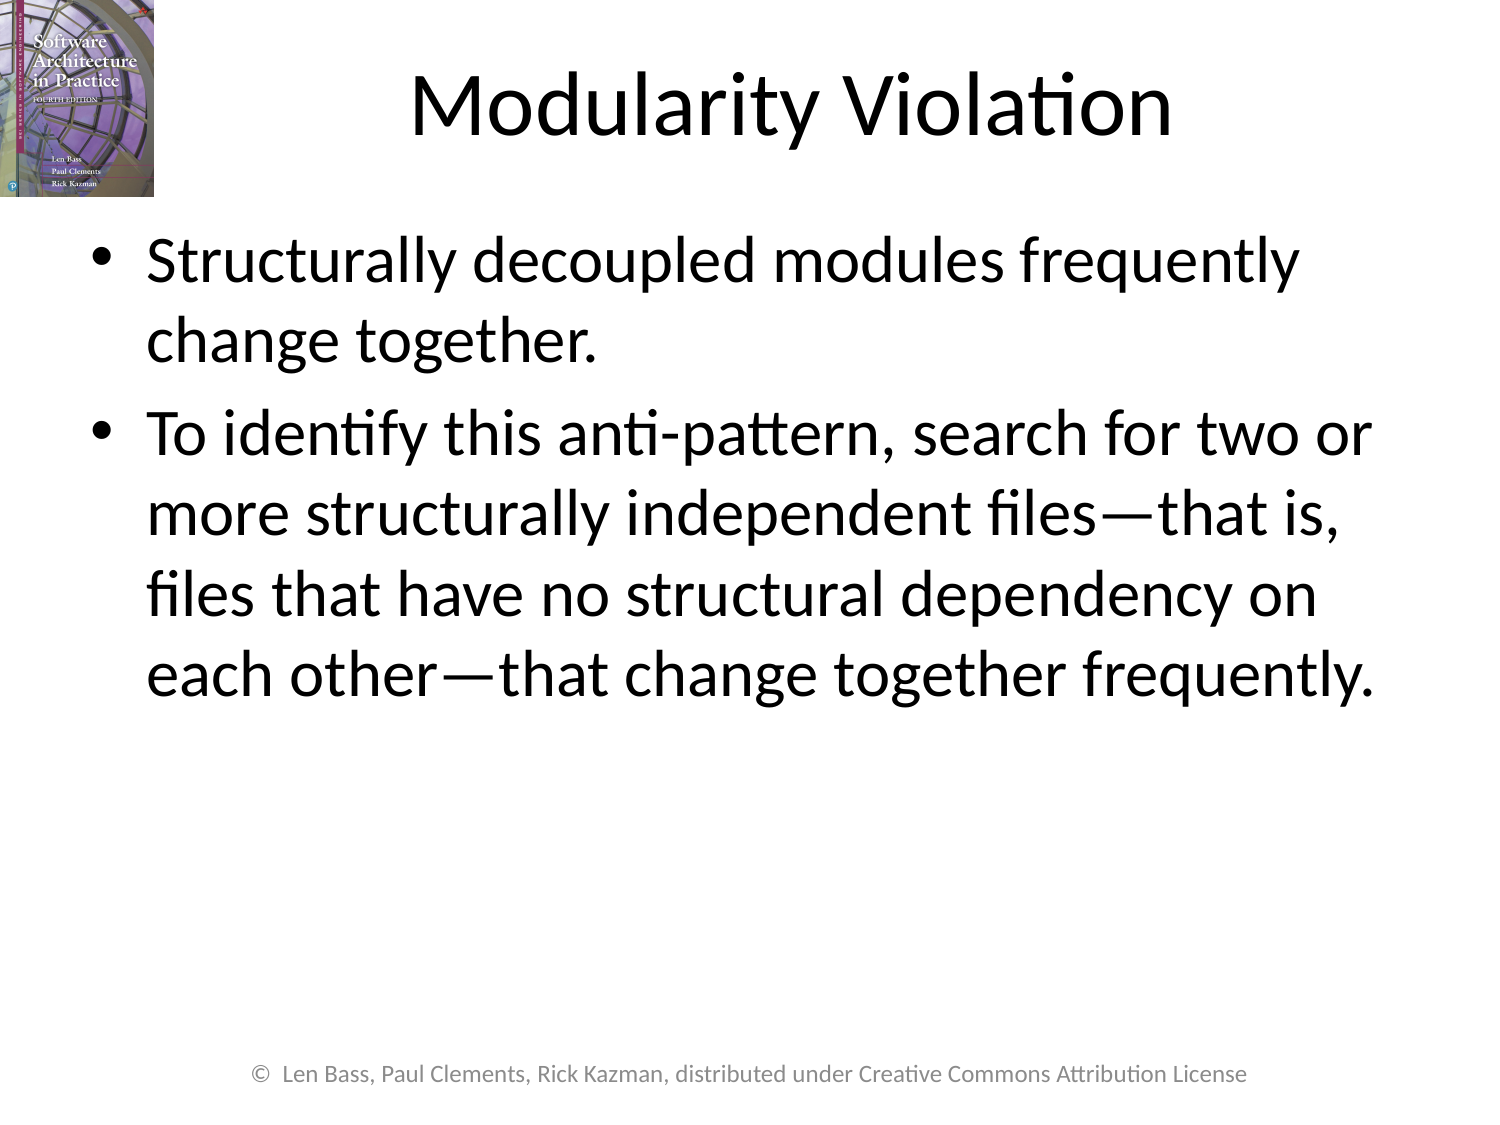

# Modularity Violation
Structurally decoupled modules frequently change together.
To identify this anti-pattern, search for two or more structurally independent files—that is, files that have no structural dependency on each other—that change together frequently.

©  Len Bass, Paul Clements, Rick Kazman, distributed under Creative Commons Attribution License